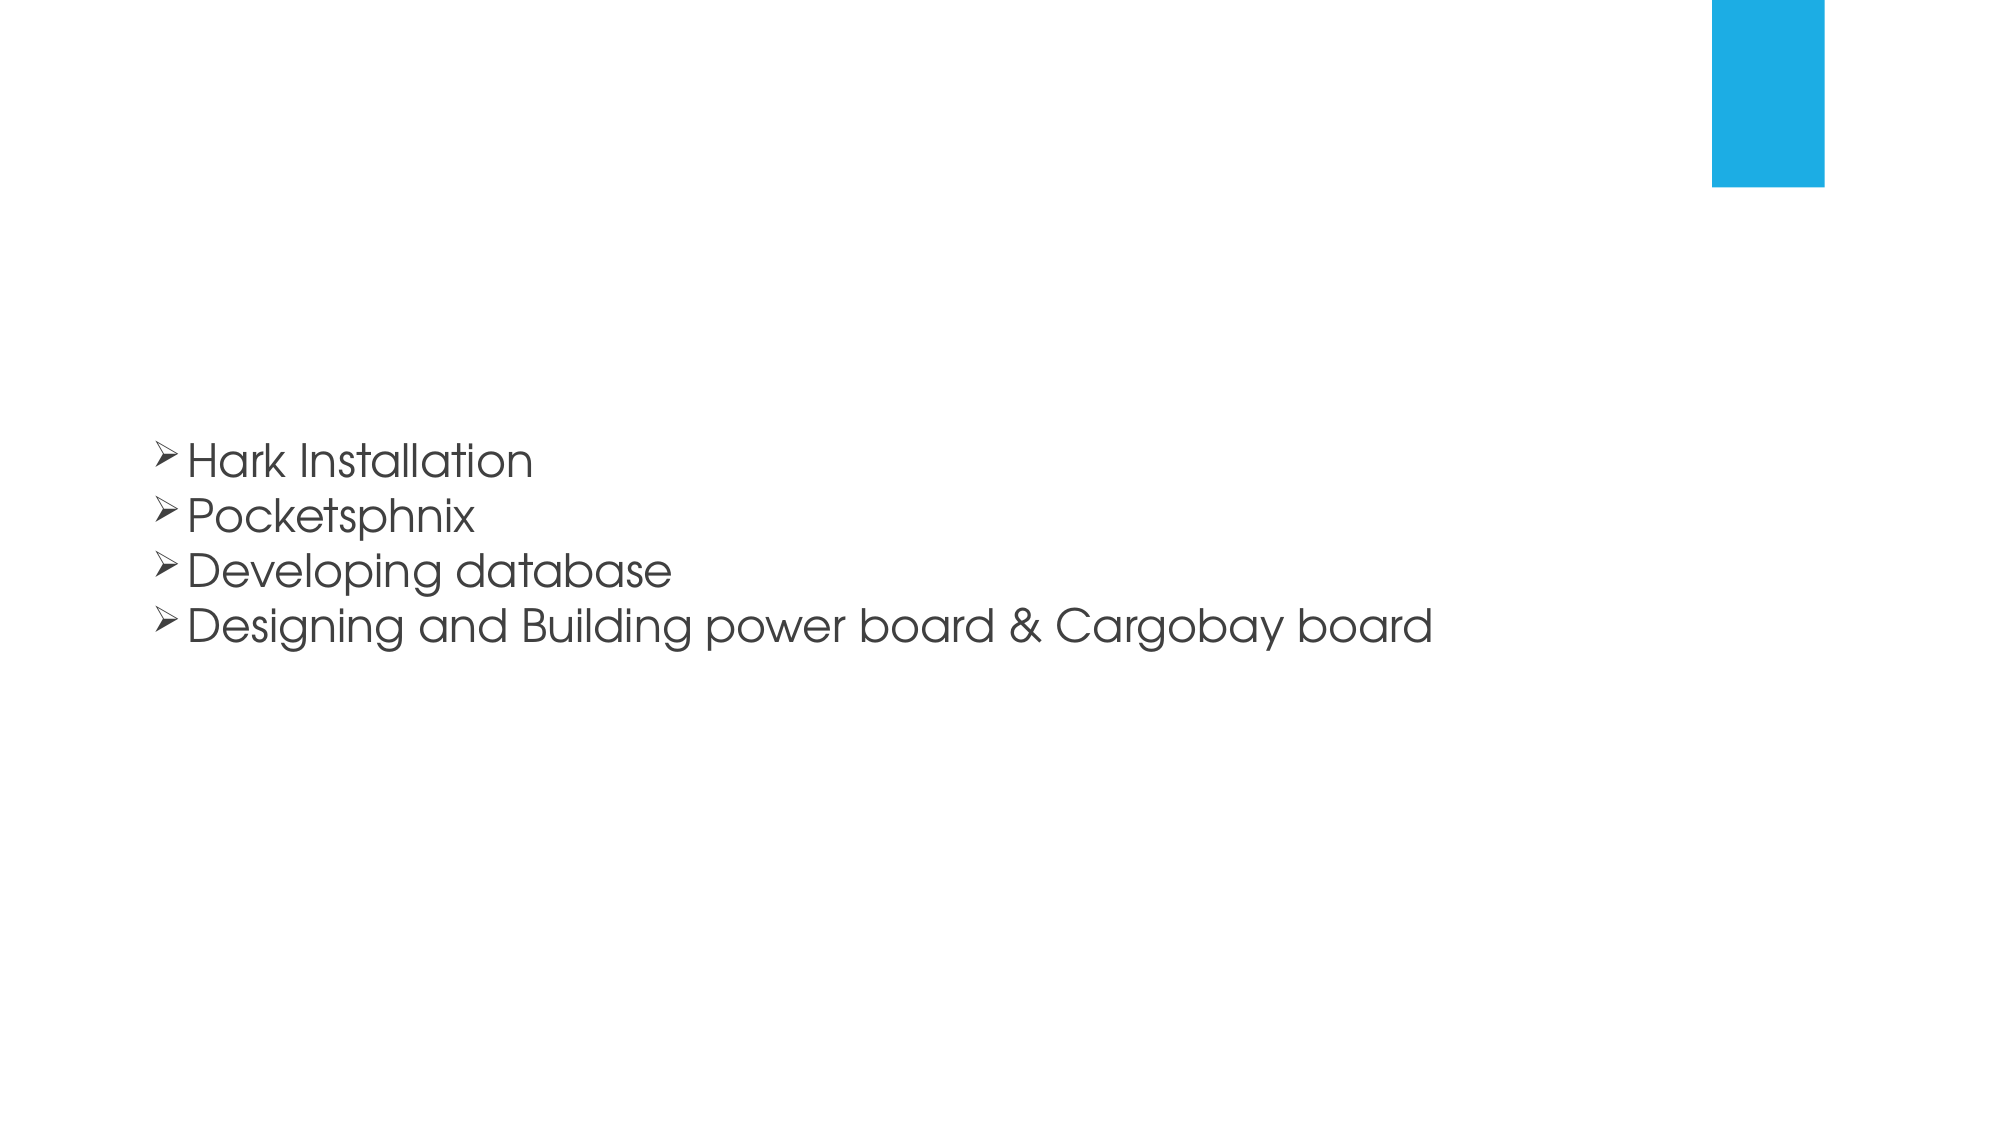

Voice Synthesis + Circuitry
Hark Installation
Pocketsphnix
Developing database
Designing and Building power board & Cargobay board